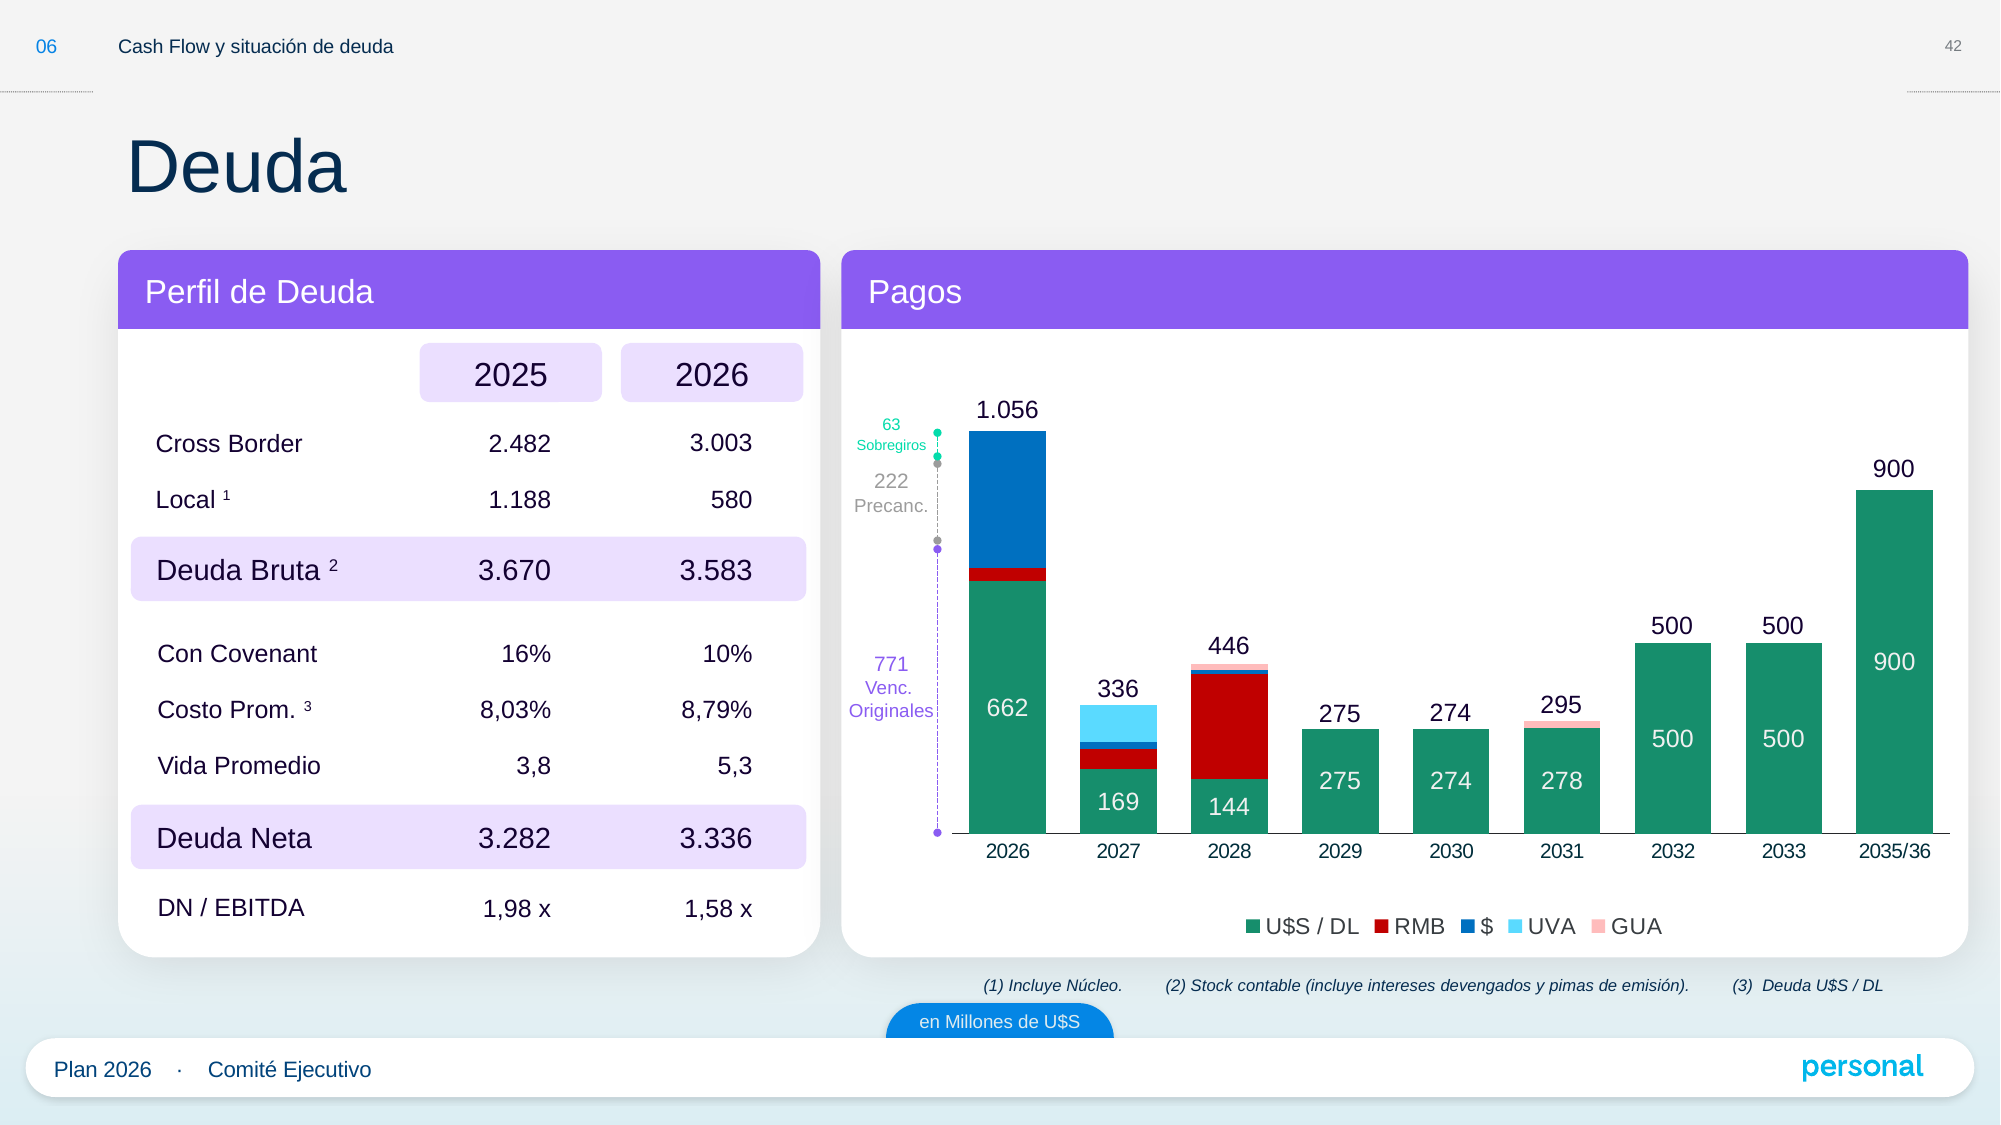

42
Deuda

Perfil de Deuda

2025
2026
3.003
Cross Border
2.482
Local 1
1.188
580

Deuda Bruta 2
3.670
3.583
Con Covenant
16%
10%
Costo Prom. 3
8,03%
8,79%
Vida Promedio
3,8
5,3

Deuda Neta
3.282
3.336
DN / EBITDA
1,58 x
1,98 x

Pagos

### Chart

| Category | U$S / DL | RMB | $ | UVA | GUA |
|---|---|---|---|---|---|
| 2026 | 661.9262161382673 | 35.3725325578959 | 358.62945208111034 | None | None |
| 2027 | 169.3900337490909 | 53.07471806841807 | 19.1241168193375 | 94.65099780280245 | None |
| 2028 | 143.9555202290909 | 275.57579714418097 | 8.964768380245632 | None | 17.5 |
| 2029 | 274.5774427690909 | None | None | None | None |
| 2030 | 274.0873465490909 | None | None | None | None |
| 2031 | 277.85378 | None | None | None | 16.5 |
| 2032 | 500.0 | None | None | None | None |
| 2033 | 500.0 | None | None | None | None |
| 2035/36 | 900.0 | None | None | None | None |
1.056
63
Sobregiros
900
222
Precanc.
500
500
446
771
Venc.
Originales
336
295
274
275
(1) Incluye Núcleo.         (2) Stock contable (incluye intereses devengados y pimas de emisión).         (3)  Deuda U$S / DL